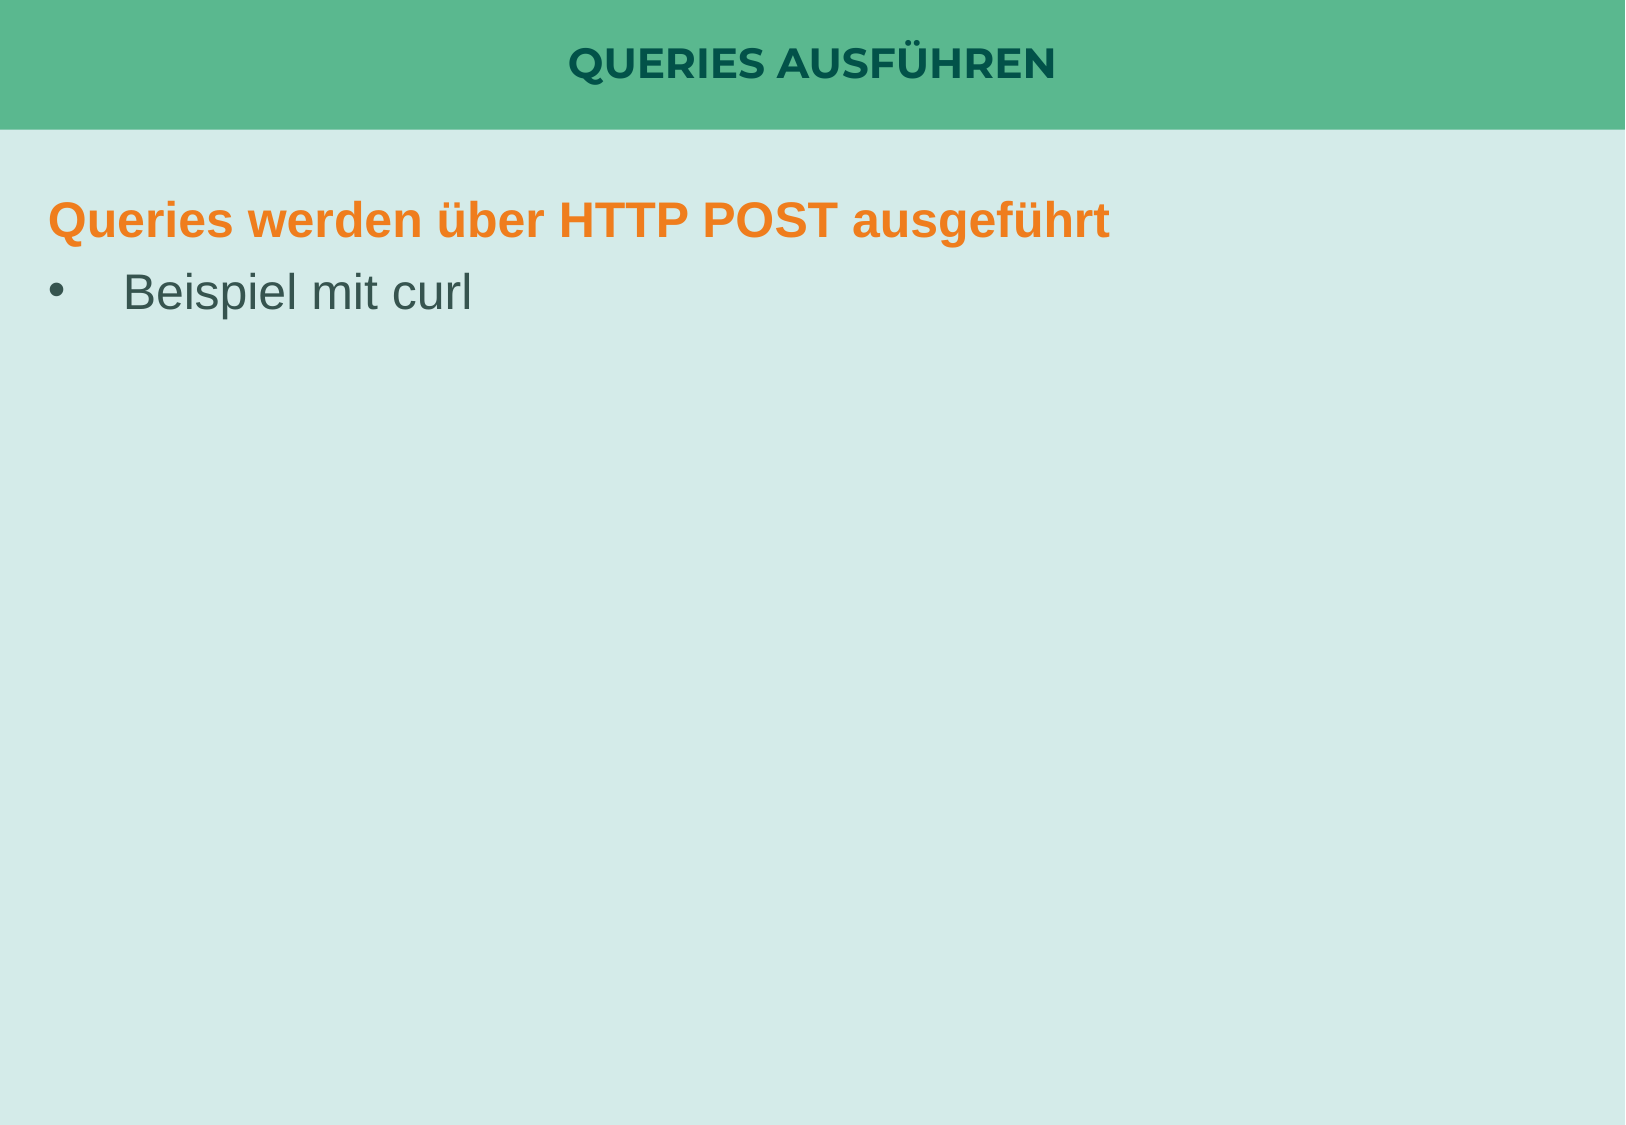

# Queries ausführen
Queries werden über HTTP POST ausgeführt
Beispiel mit curl